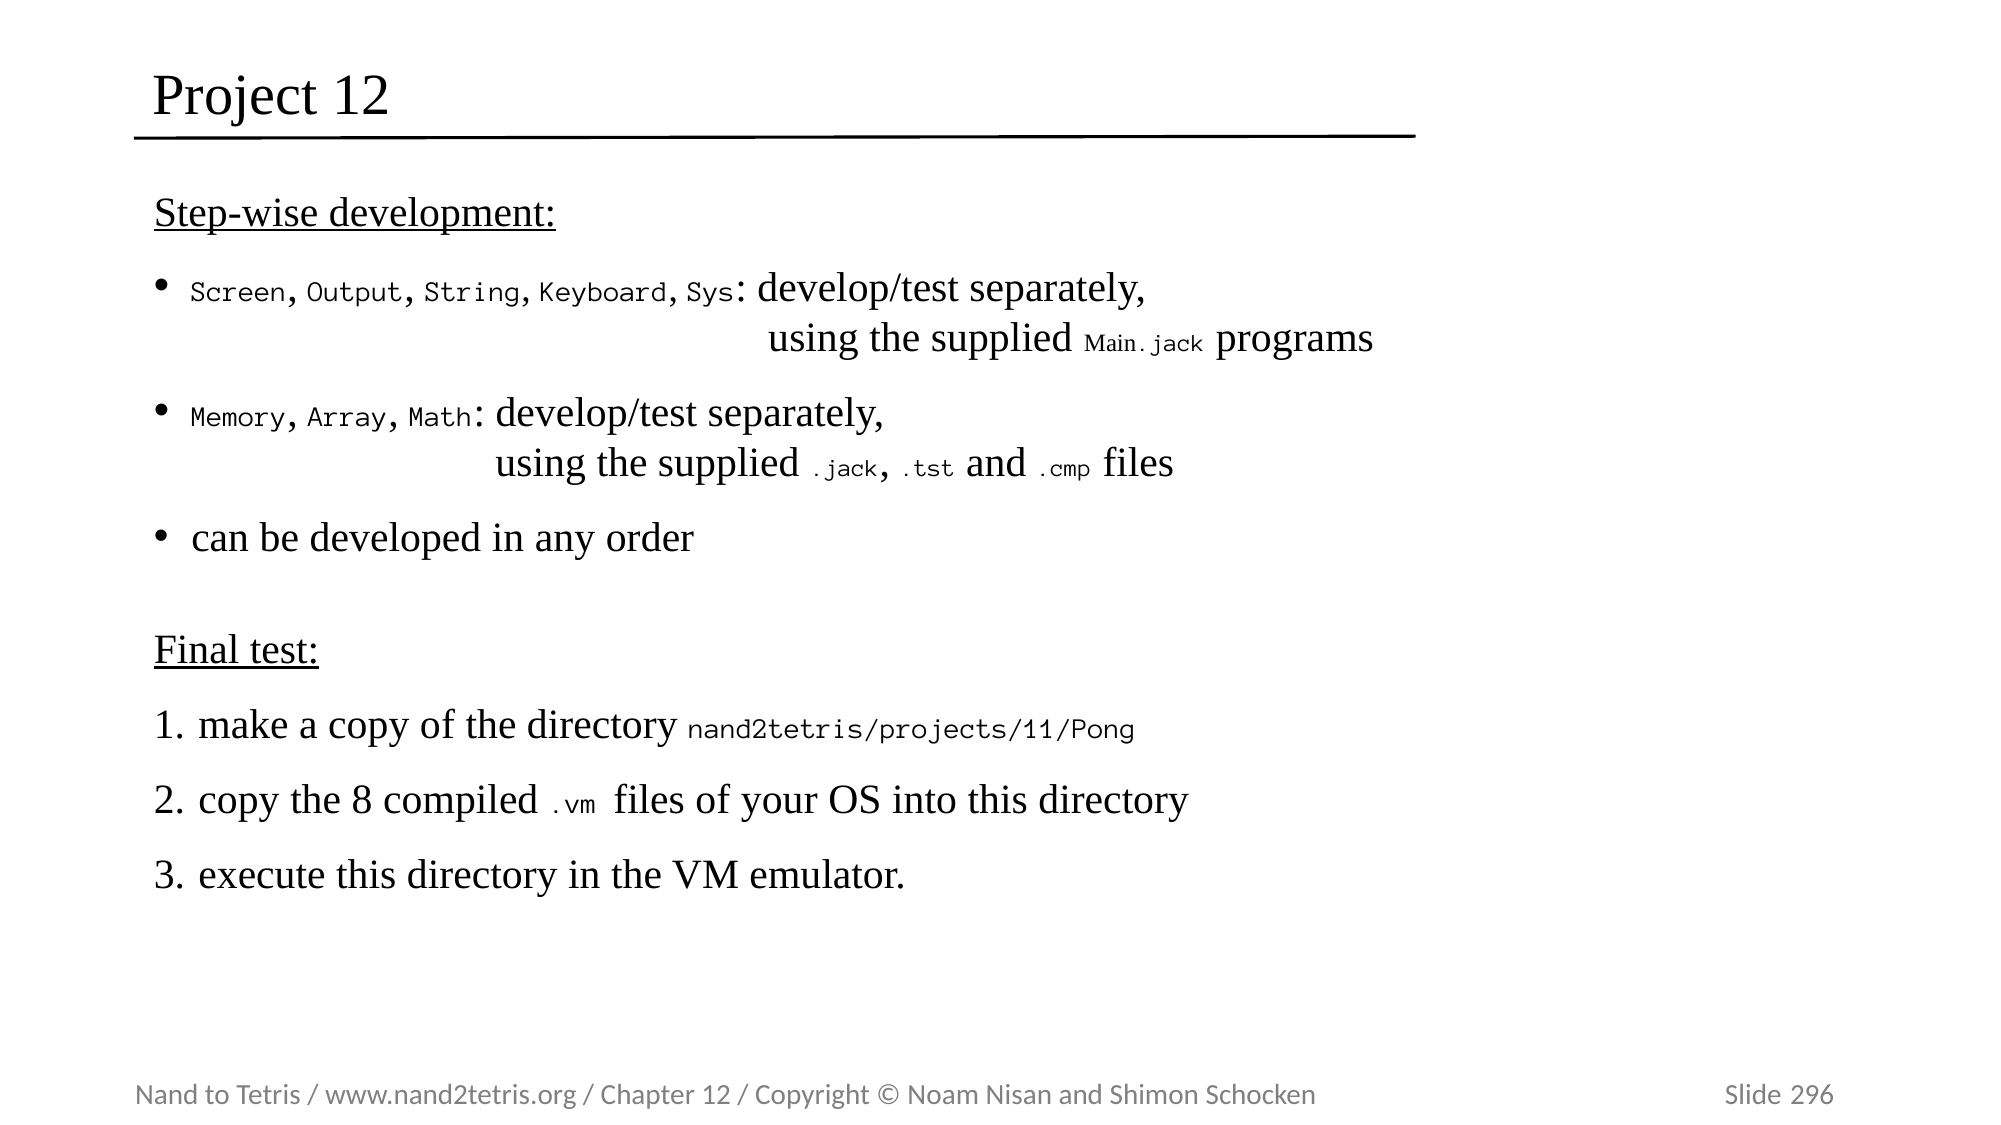

# Project 12
Step-wise development:
Screen, Output, String, Keyboard, Sys: develop/test separately,
                                                       using the supplied Main.jack programs
Memory, Array, Math: develop/test separately,
                             using the supplied .jack, .tst and .cmp files
can be developed in any order
Final test:
make a copy of the directory nand2tetris/projects/11/Pong
copy the 8 compiled .vm files of your OS into this directory
execute this directory in the VM emulator.